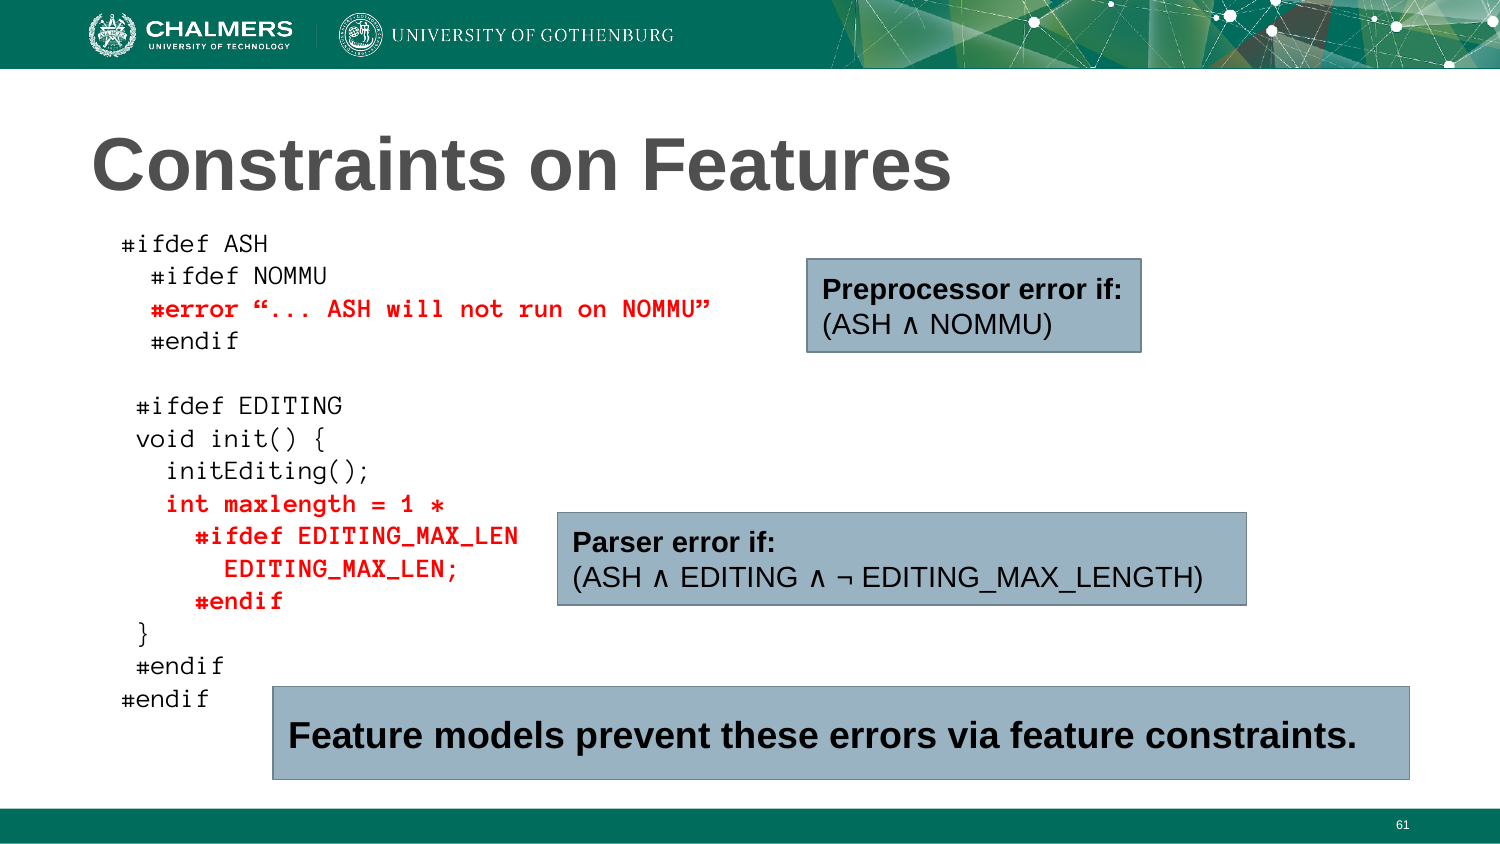

# Constraints on Features
#ifdef ASH
  #ifdef NOMMU
  #error “... ASH will not run on NOMMU”
  #endif

 #ifdef EDITING
 void init() {
   initEditing();
   int maxlength = 1 *
     #ifdef EDITING_MAX_LEN
       EDITING_MAX_LEN;
     #endif
 }
 #endif
#endif
Preprocessor error if:
(ASH ∧ NOMMU)

Parser error if:
(ASH ∧ EDITING ∧ ¬ EDITING_MAX_LENGTH)
Feature models prevent these errors via feature constraints.
61